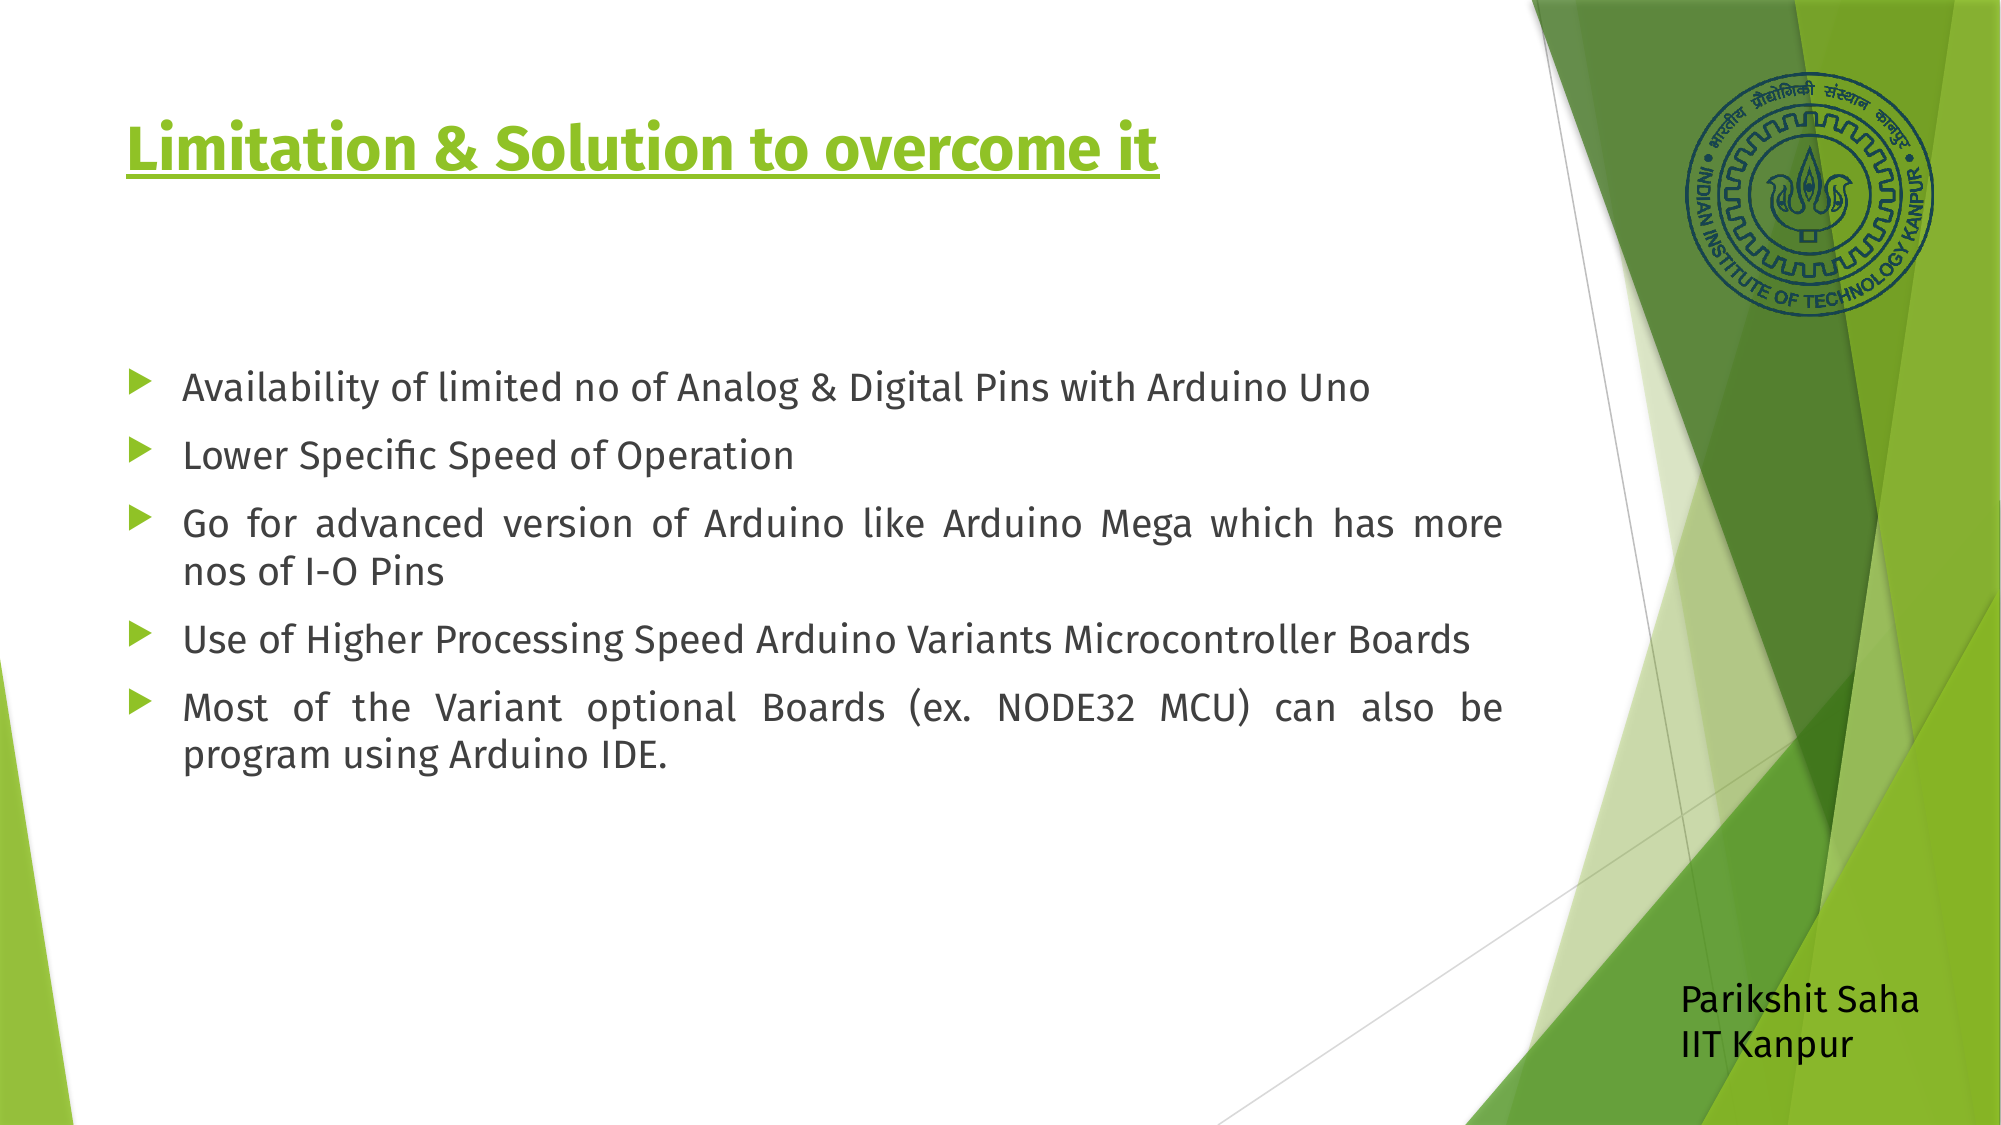

# Limitation & Solution to overcome it
Availability of limited no of Analog & Digital Pins with Arduino Uno
Lower Specific Speed of Operation
Go for advanced version of Arduino like Arduino Mega which has more nos of I-O Pins
Use of Higher Processing Speed Arduino Variants Microcontroller Boards
Most of the Variant optional Boards (ex. NODE32 MCU) can also be program using Arduino IDE.